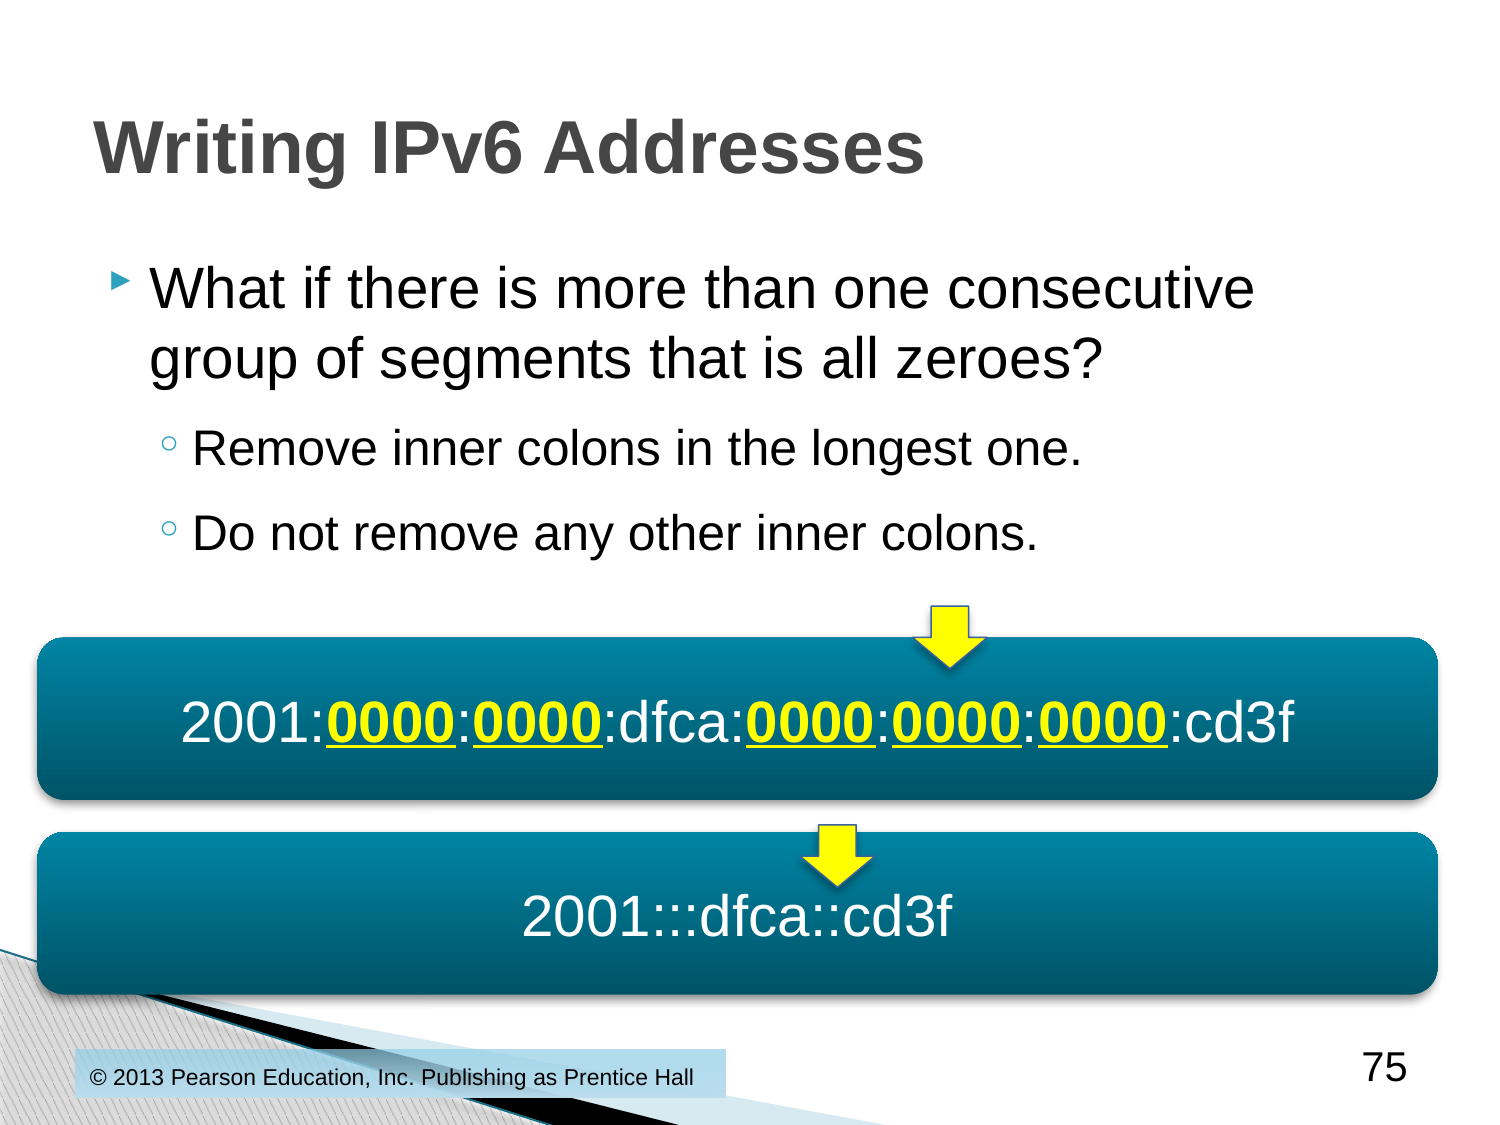

# Writing IPv6 Addresses
What if there is more than one consecutive group of segments that is all zeroes?
Remove inner colons in the longest one.
Do not remove any other inner colons.

2001:0000:0000:dfca:0000:0000:0000:cd3f

2001:::dfca::cd3f
75
© 2013 Pearson Education, Inc. Publishing as Prentice Hall